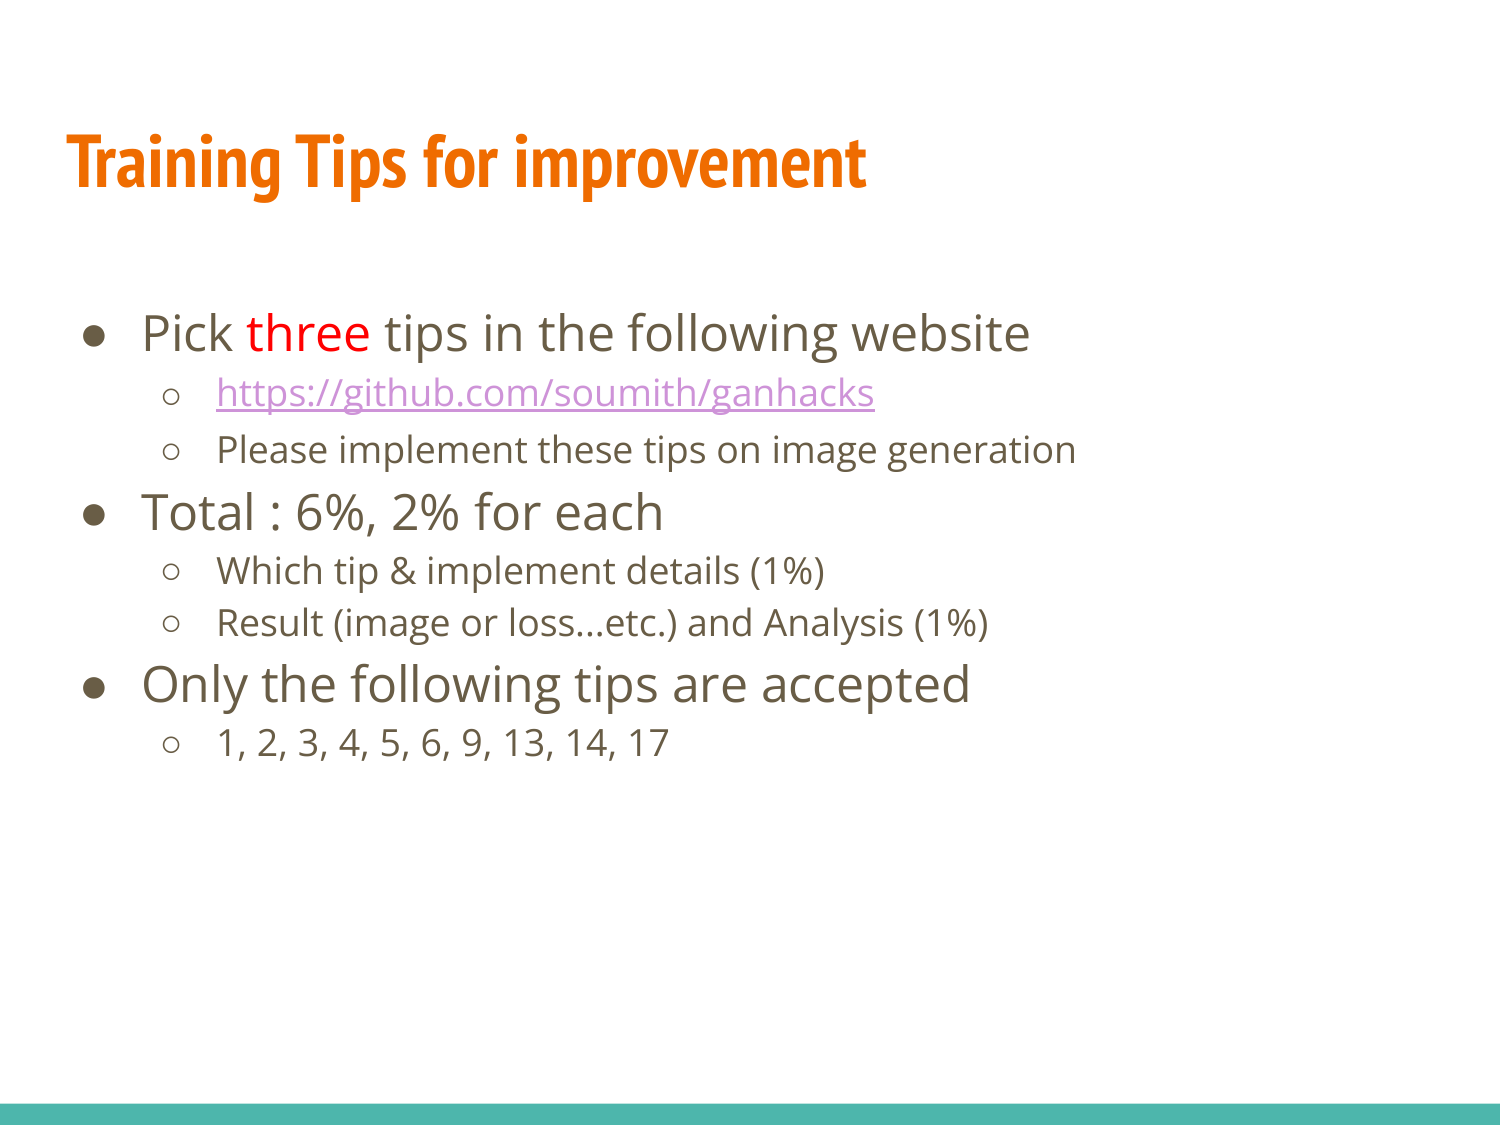

# Training Tips for improvement
Pick three tips in the following website
https://github.com/soumith/ganhacks
Please implement these tips on image generation
Total : 6%, 2% for each
Which tip & implement details (1%)
Result (image or loss...etc.) and Analysis (1%)
Only the following tips are accepted
1, 2, 3, 4, 5, 6, 9, 13, 14, 17